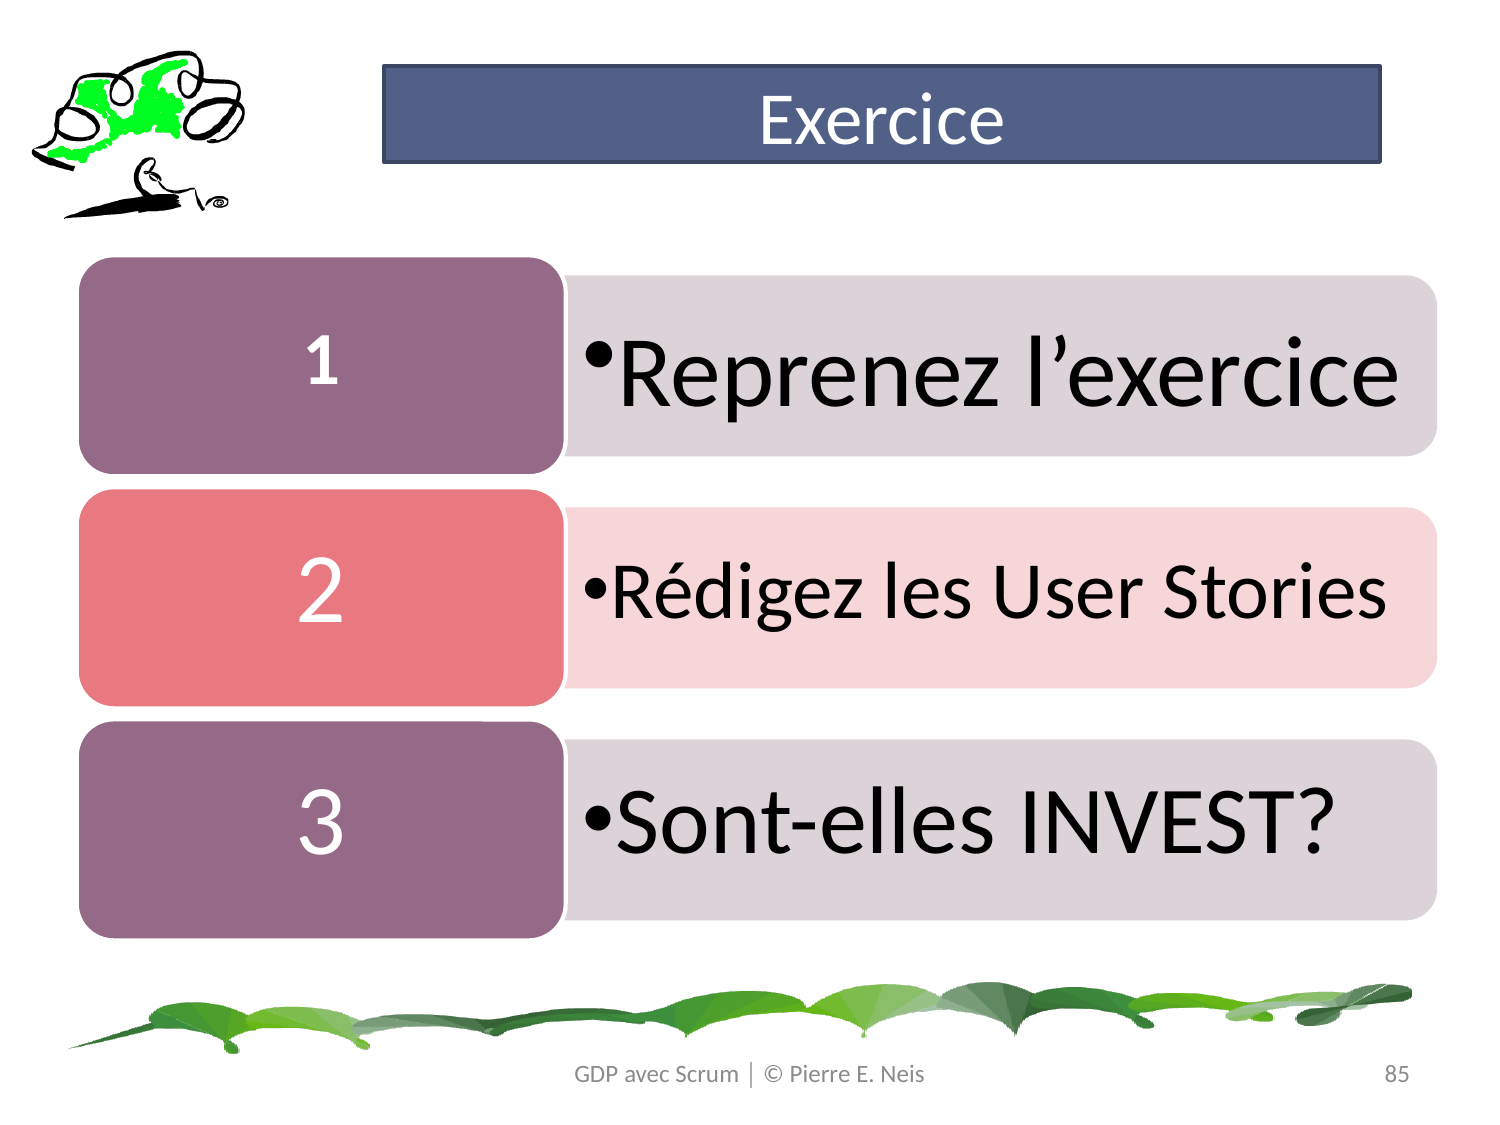

# Exercice
Reprenez l’exercice
1
2
Rédigez les User Stories
3
Sont-elles INVEST?
GDP avec Scrum │ © Pierre E. Neis
85